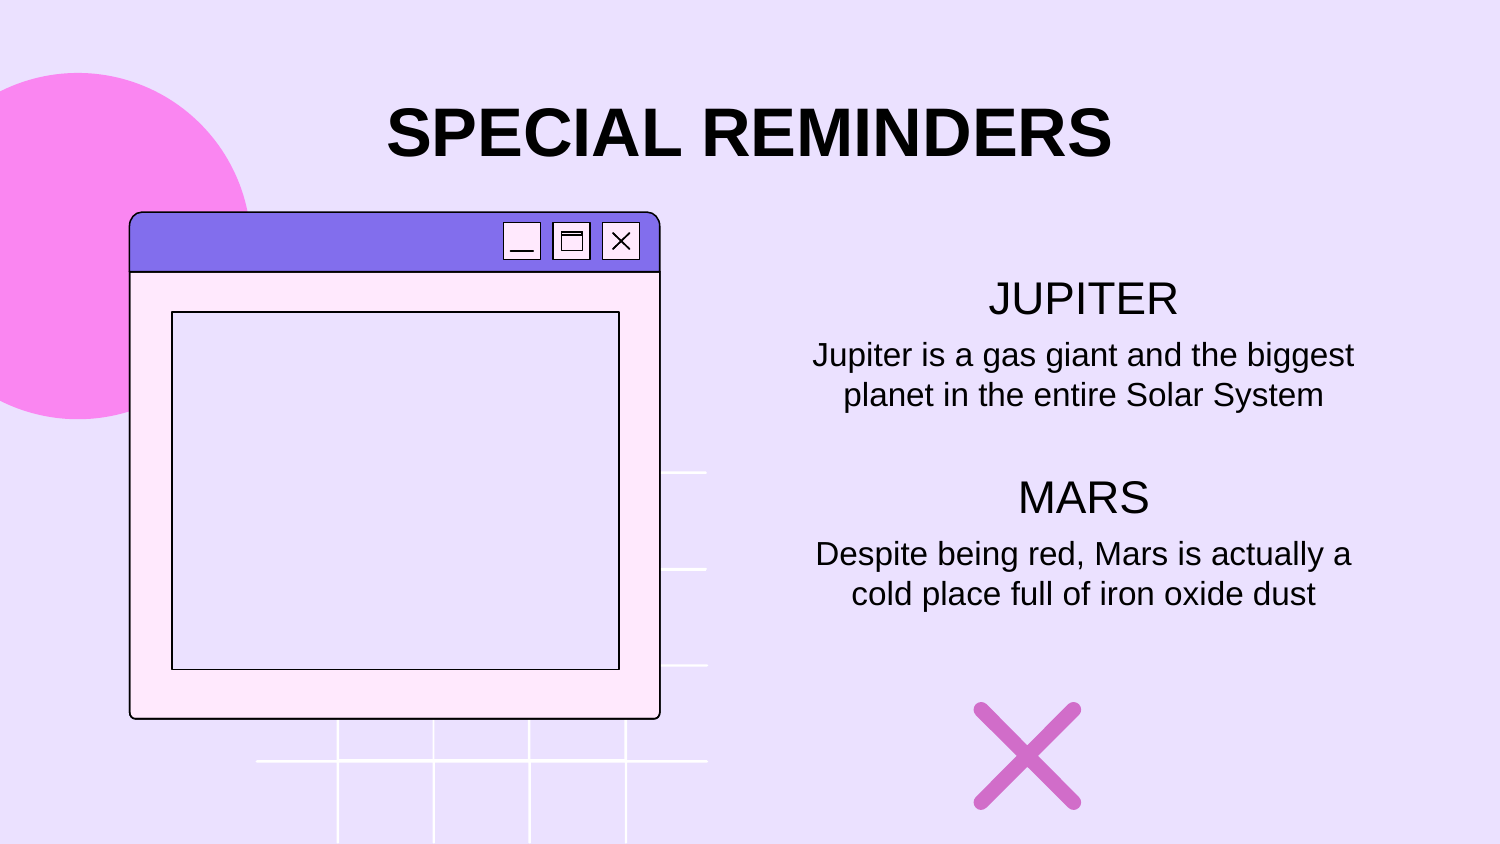

# SPECIAL REMINDERS

JUPITER
Jupiter is a gas giant and the biggest planet in the entire Solar System
MARS
Despite being red, Mars is actually a cold place full of iron oxide dust